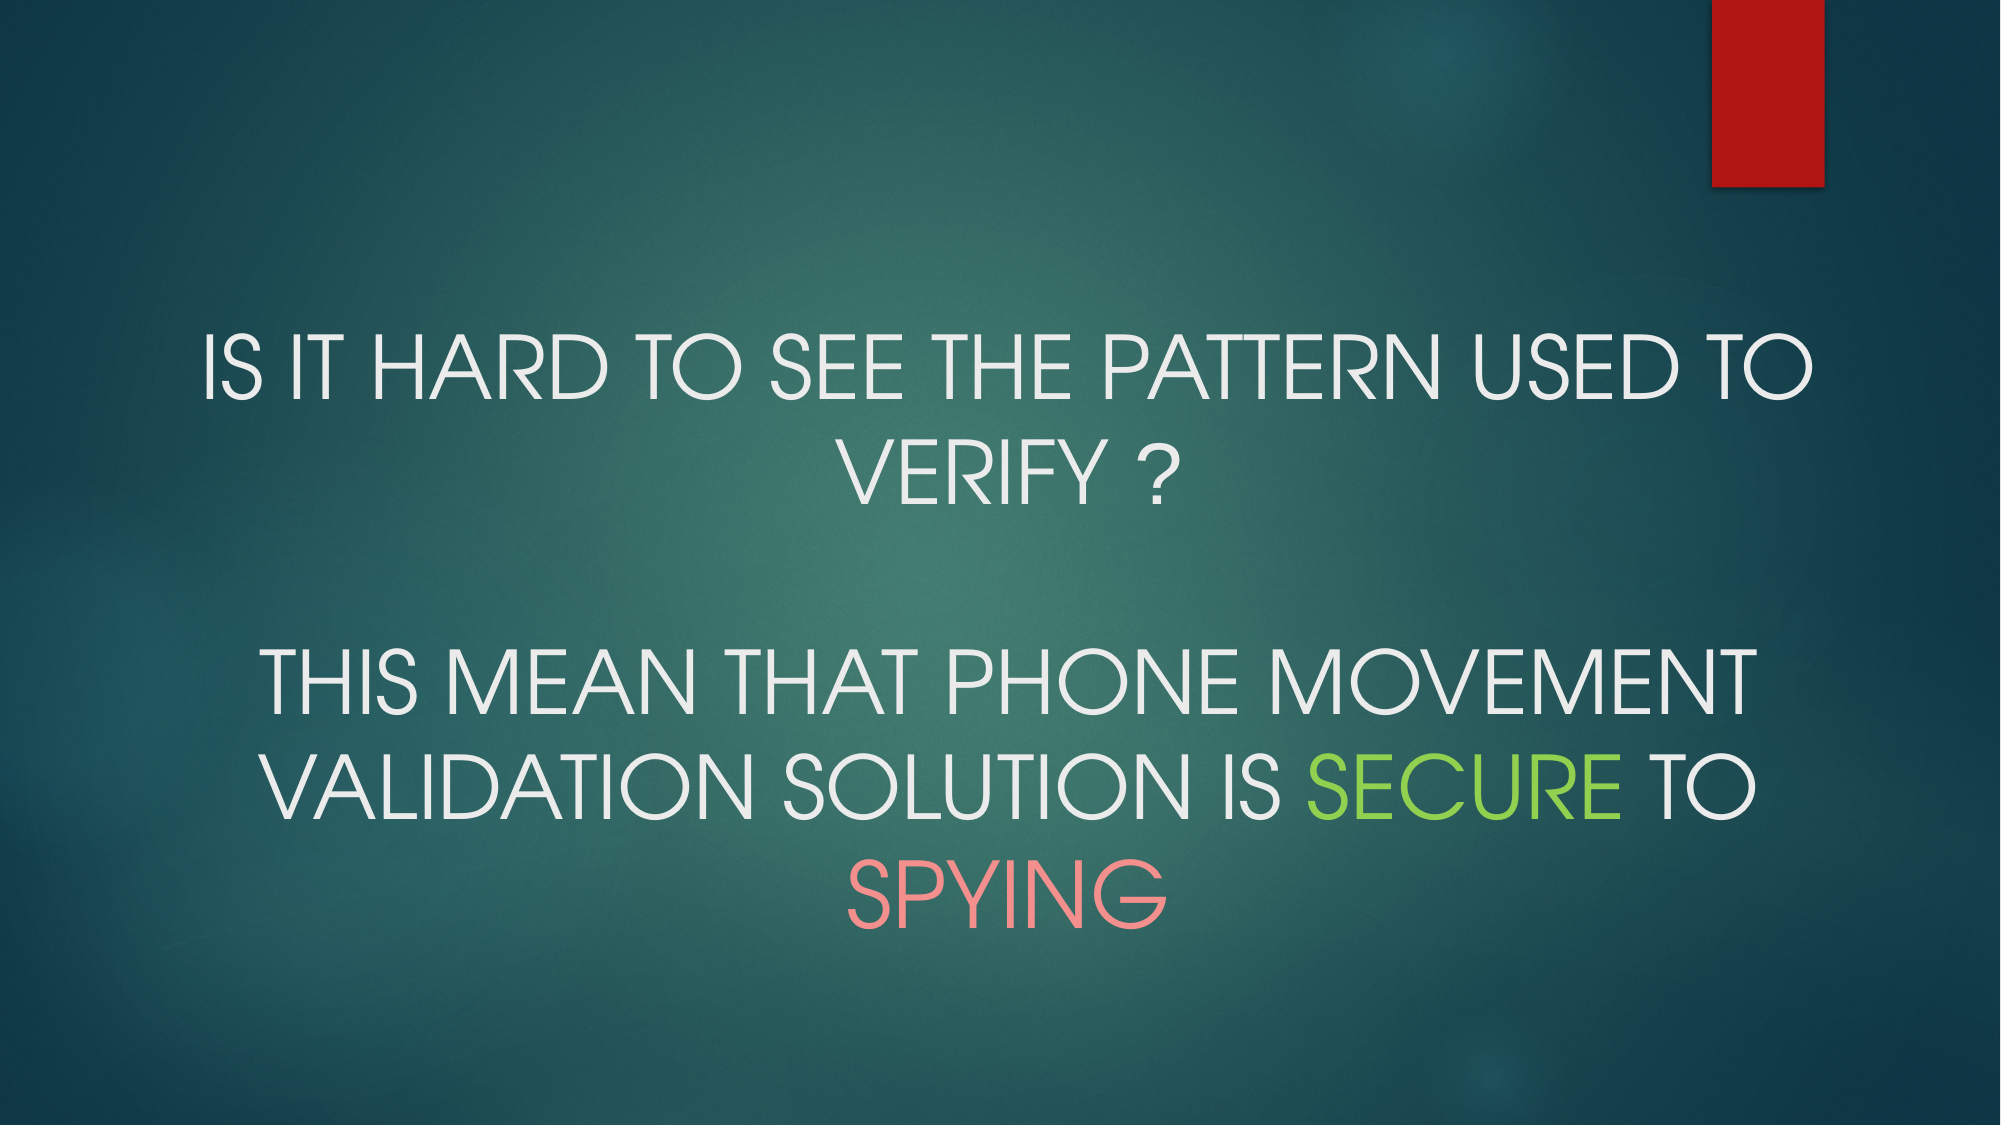

#
IS IT HARD TO SEE THE PATTERN USED TO VERIFY ?

THIS MEAN THAT PHONE MOVEMENT VALIDATION SOLUTION IS SECURE TO SPYING